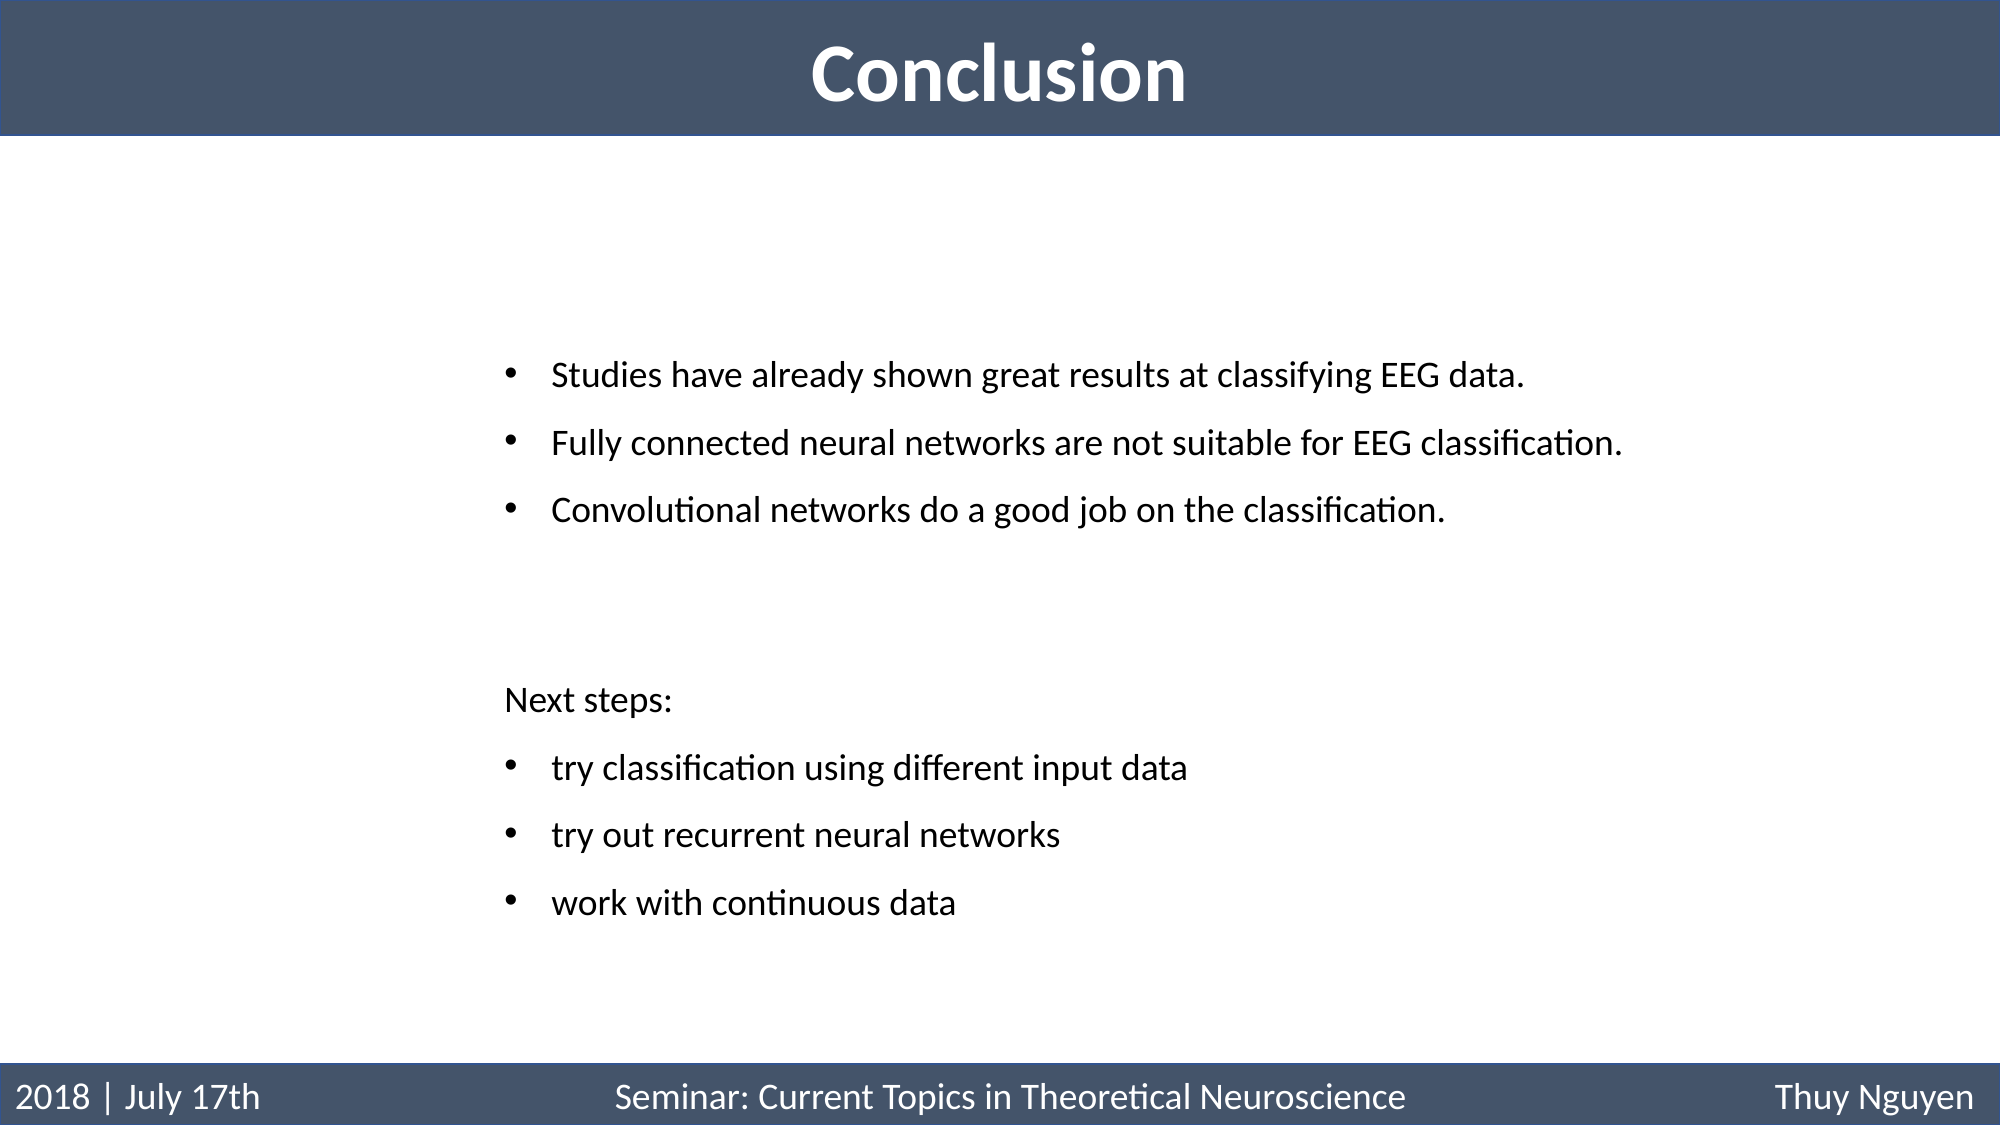

Conclusion
Studies have already shown great results at classifying EEG data.
Fully connected neural networks are not suitable for EEG classification.
Convolutional networks do a good job on the classification.
Next steps:
try classification using different input data
try out recurrent neural networks
work with continuous data

2018 | July 17th			Seminar: Current Topics in Theoretical Neuroscience		             Thuy Nguyen